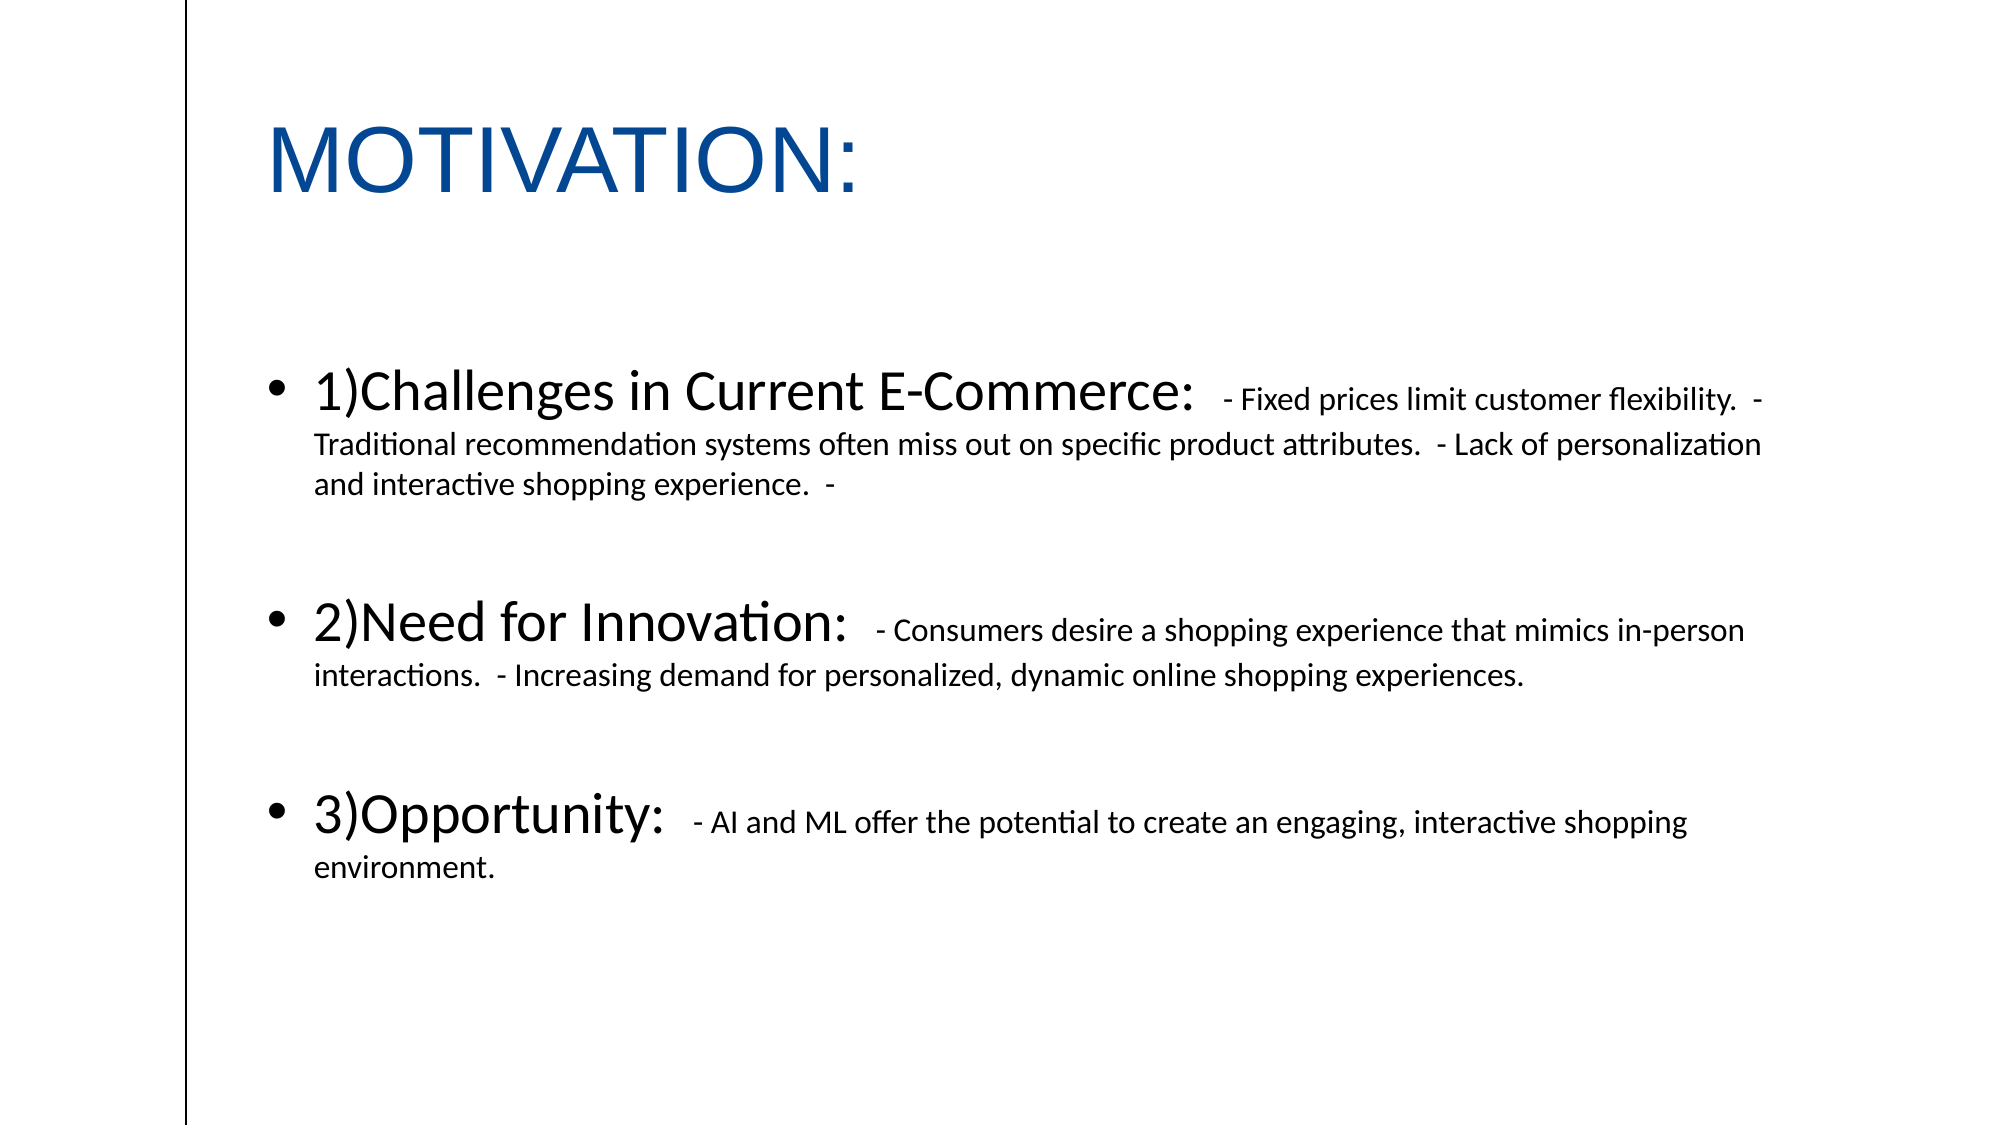

# Motivation:

1)Challenges in Current E-Commerce:  - Fixed prices limit customer flexibility.  - Traditional recommendation systems often miss out on specific product attributes.  - Lack of personalization and interactive shopping experience.  -

2)Need for Innovation:  - Consumers desire a shopping experience that mimics in-person interactions.  - Increasing demand for personalized, dynamic online shopping experiences.

3)Opportunity:  - AI and ML offer the potential to create an engaging, interactive shopping environment.